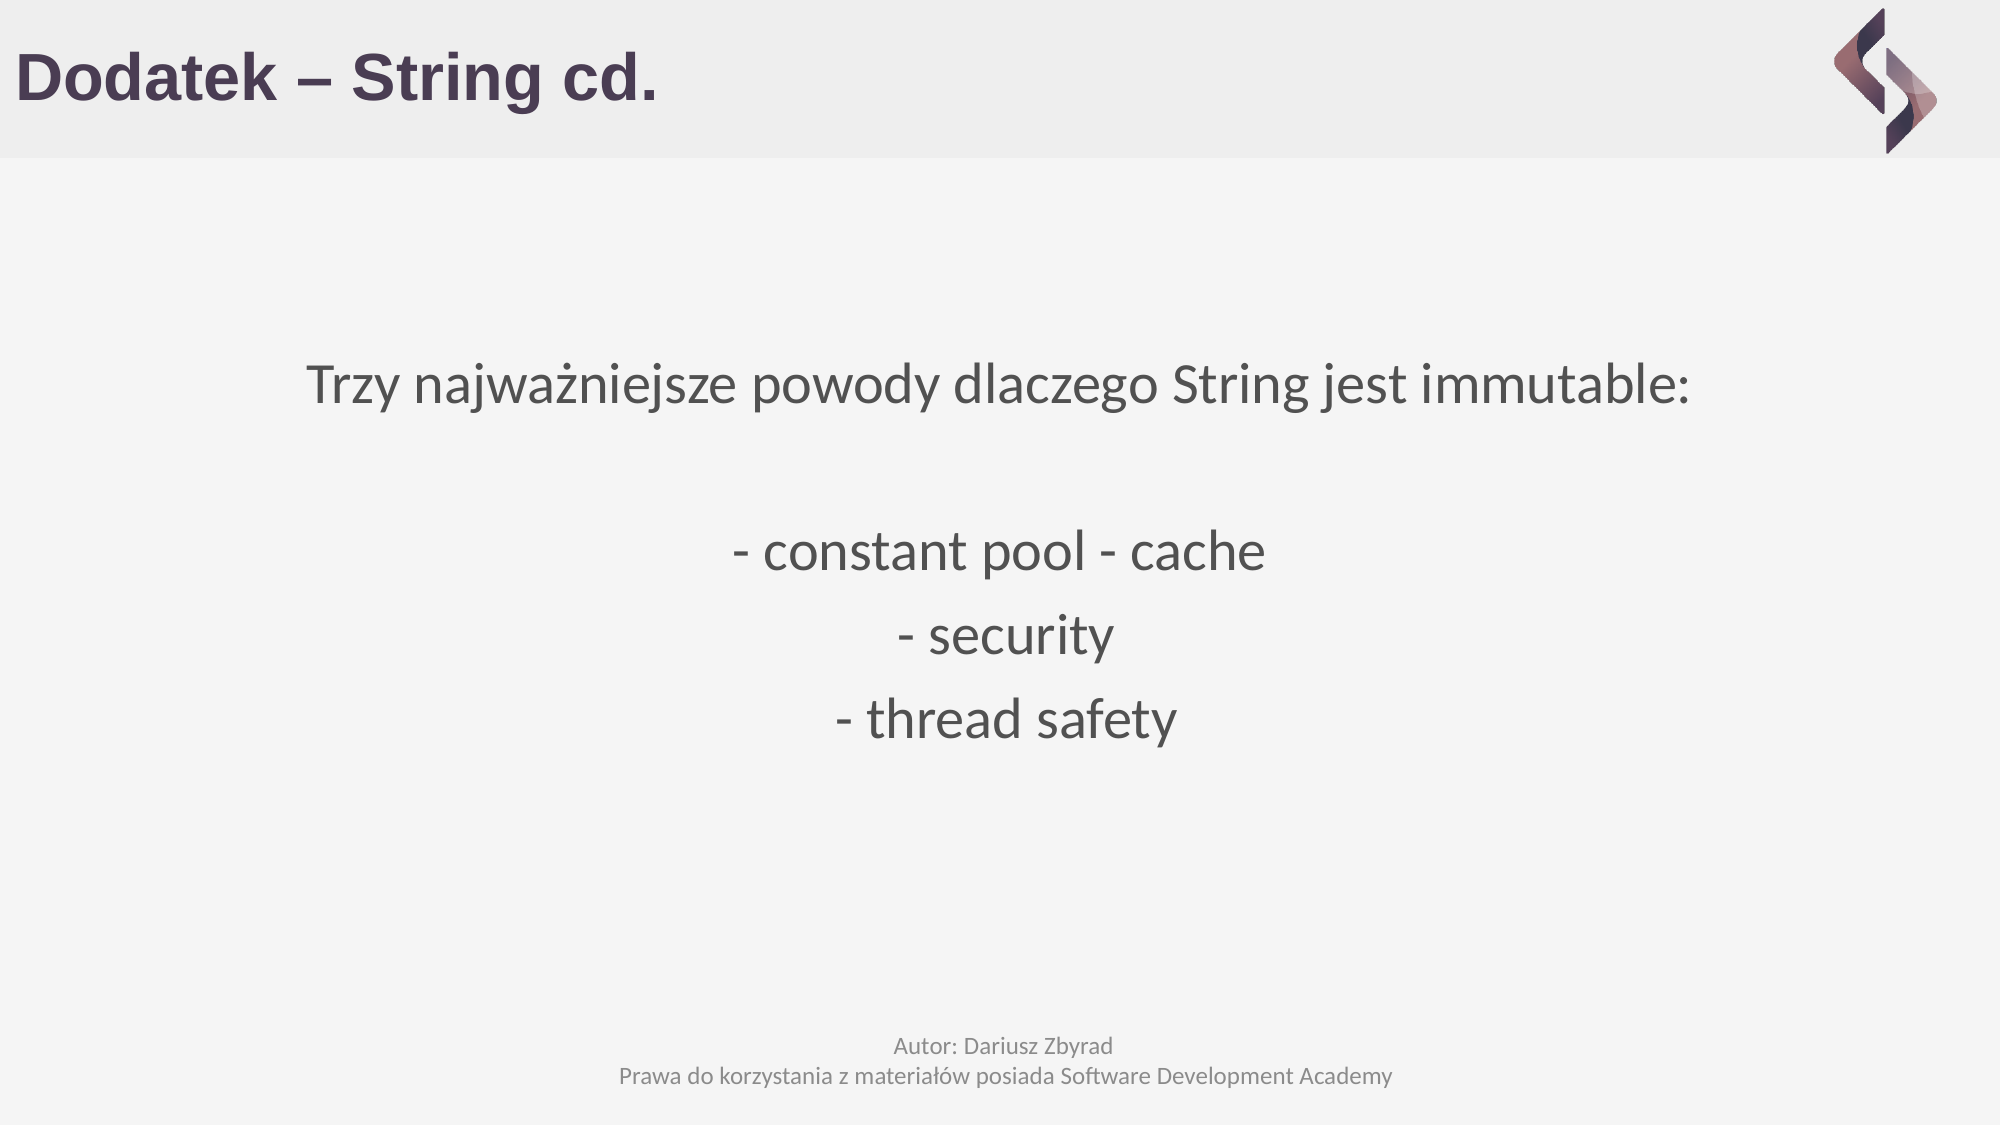

# Dodatek – String cd.
Trzy najważniejsze powody dlaczego String jest immutable:

- constant pool - cache
 - security
 - thread safety

Autor: Dariusz Zbyrad
Prawa do korzystania z materiałów posiada Software Development Academy